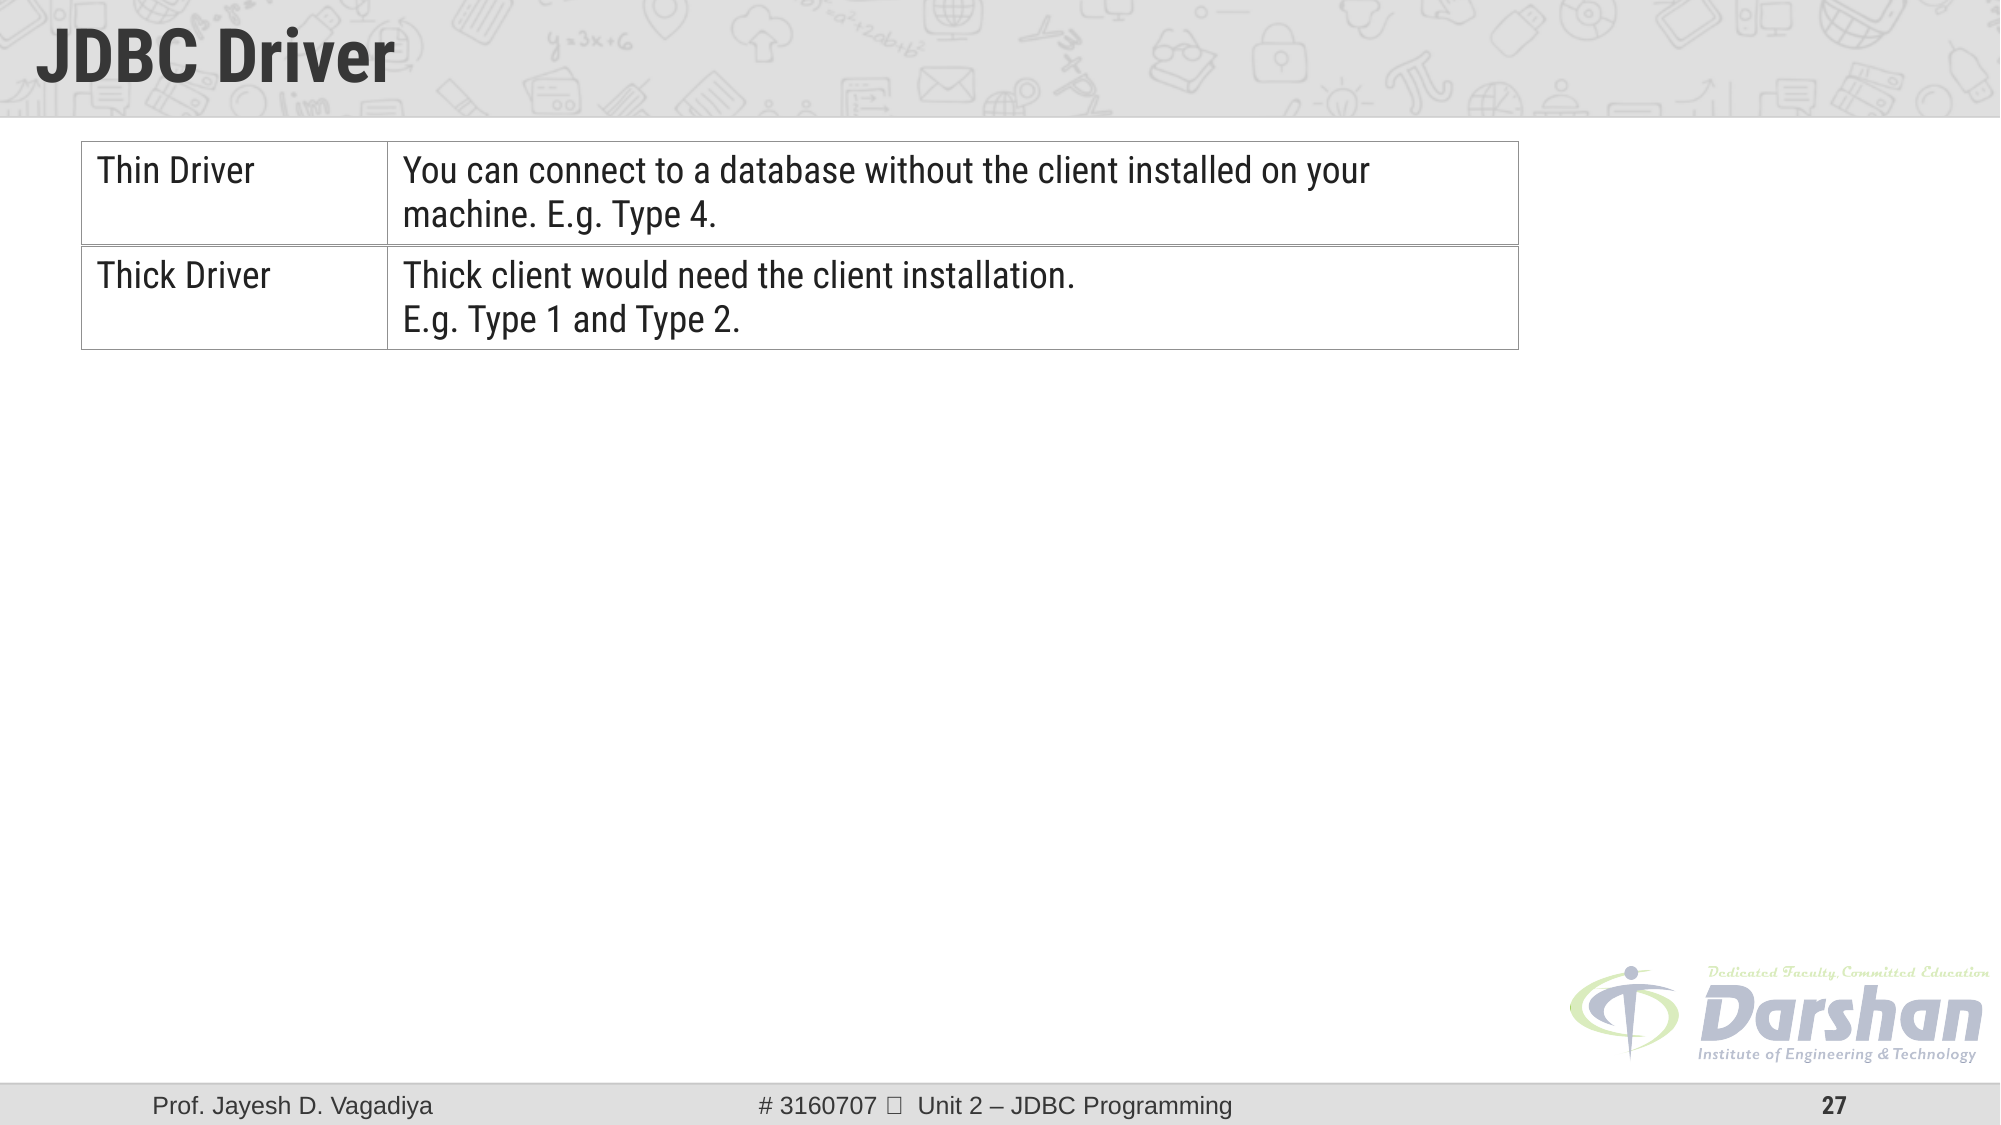

# JDBC Driver

| Thin Driver | You can connect to a database without the client installed on your machine. E.g. Type 4. |
| --- | --- |
| Thick Driver | Thick client would need the client installation. E.g. Type 1 and Type 2. |
| --- | --- |